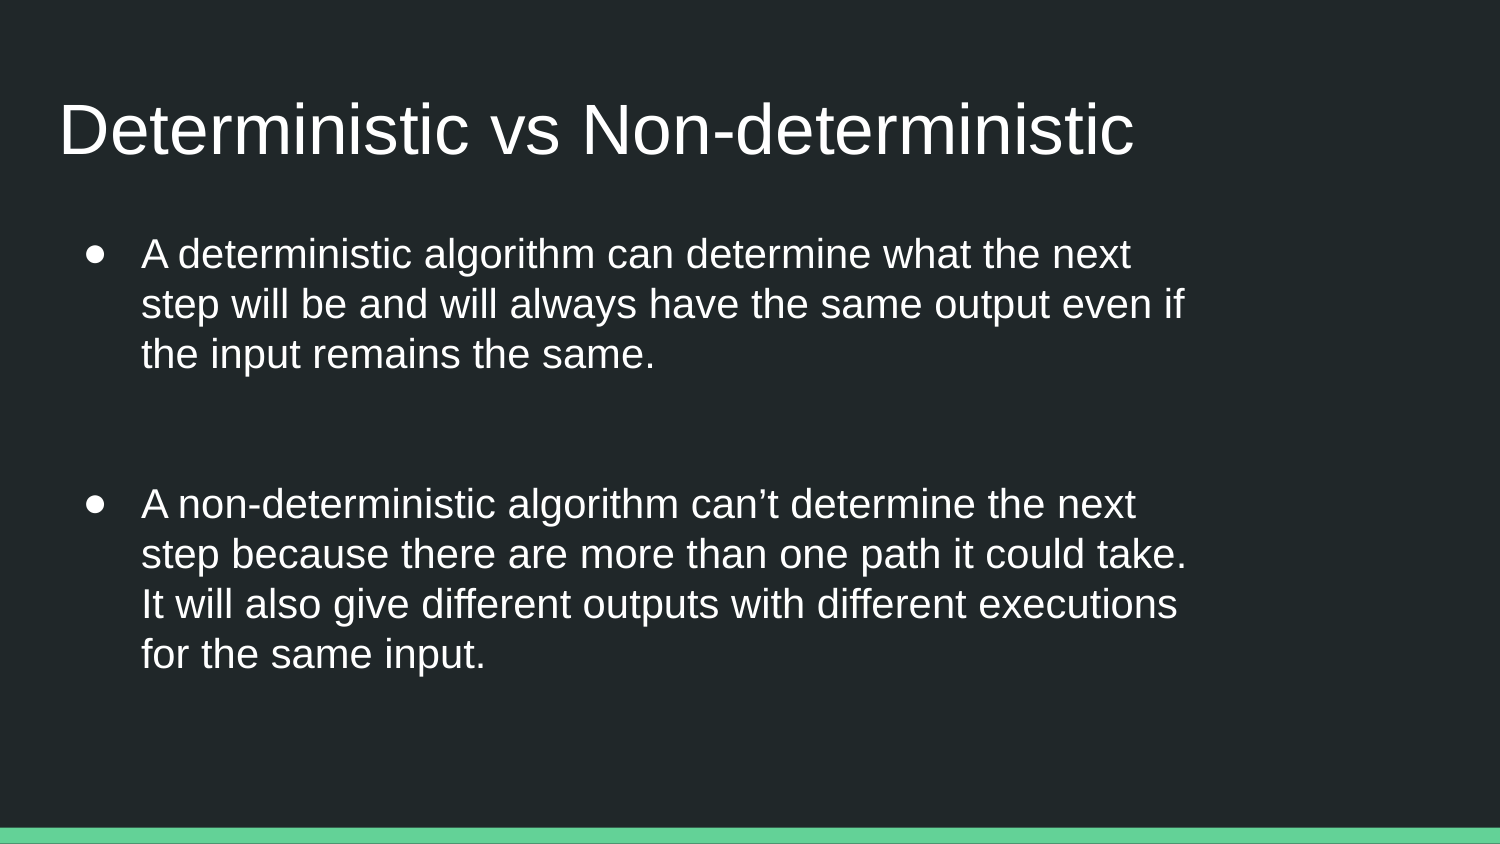

# Deterministic vs Non-deterministic
A deterministic algorithm can determine what the next step will be and will always have the same output even if the input remains the same.

A non-deterministic algorithm can’t determine the next step because there are more than one path it could take. It will also give different outputs with different executions for the same input.